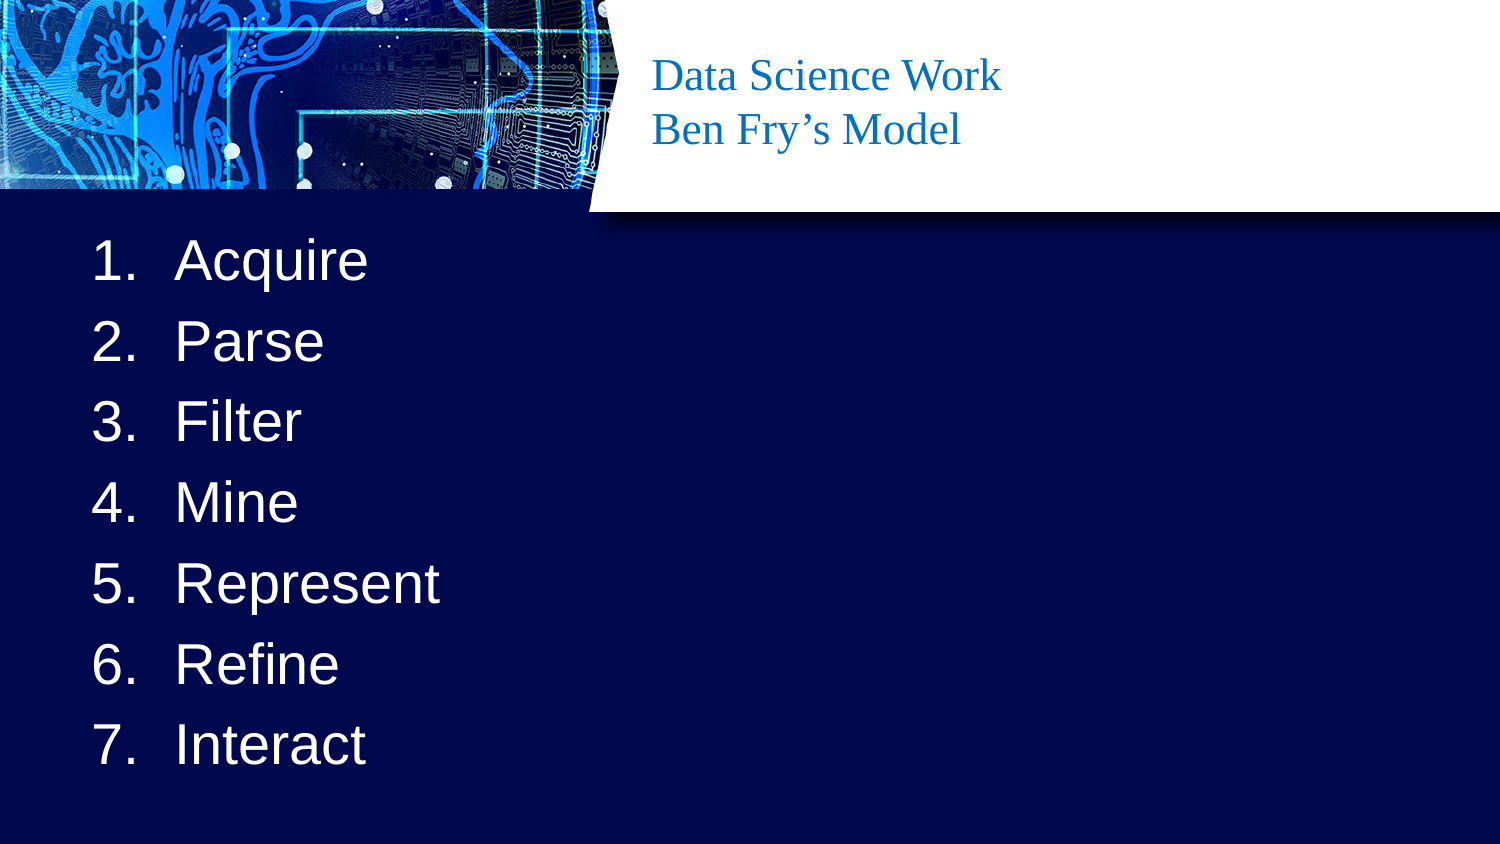

# Data Science Work Ben Fry’s Model
Acquire
Parse
Filter
Mine
Represent
Refine
Interact